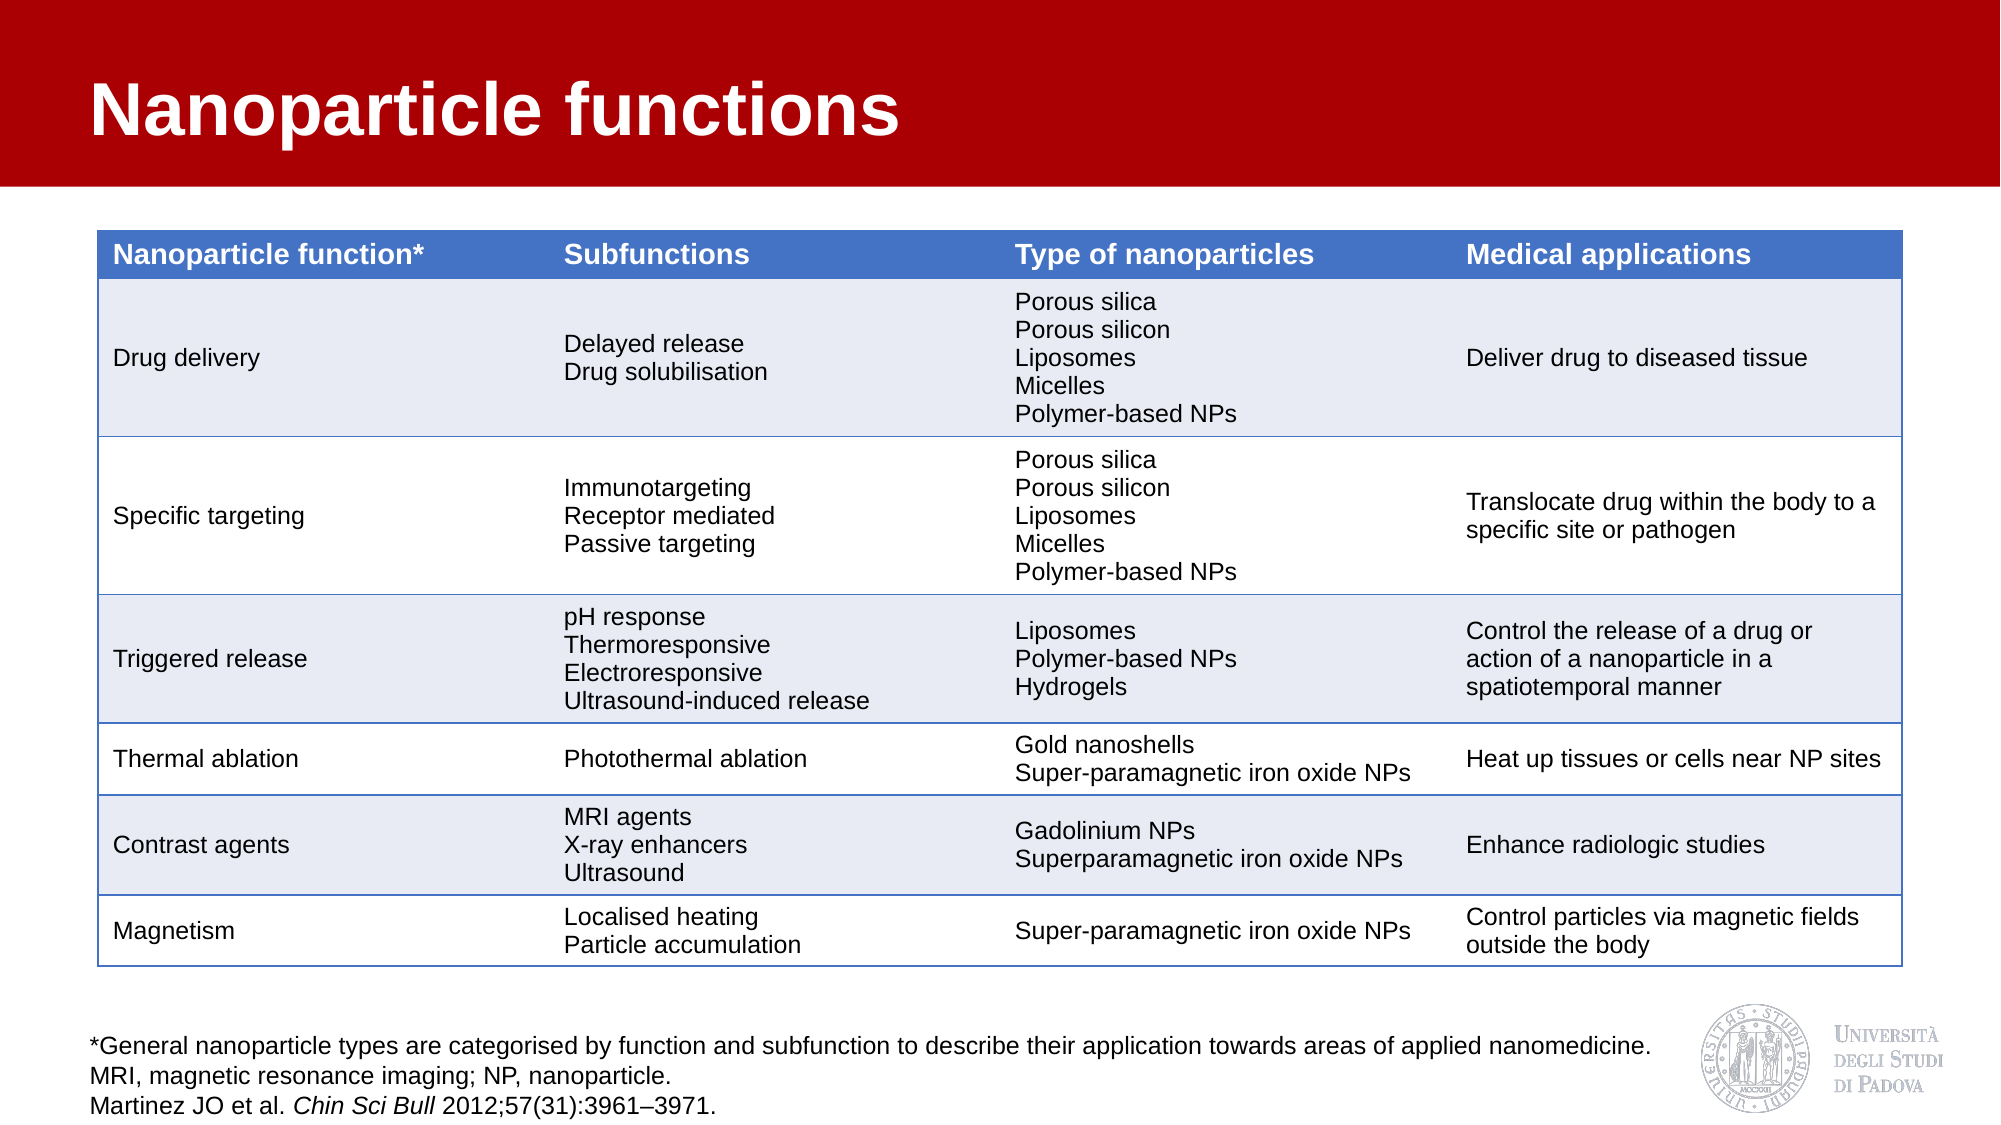

# Nanoparticle functions
Nanoparticle functions
| Nanoparticle function\* | Subfunctions | Type of nanoparticles | Medical applications |
| --- | --- | --- | --- |
| Drug delivery | Delayed release Drug solubilisation | Porous silica Porous silicon Liposomes Micelles Polymer-based NPs | Deliver drug to diseased tissue |
| Specific targeting | Immunotargeting Receptor mediated Passive targeting | Porous silica Porous silicon Liposomes Micelles Polymer-based NPs | Translocate drug within the body to a specific site or pathogen |
| Triggered release | pH response Thermoresponsive Electroresponsive Ultrasound-induced release | Liposomes Polymer-based NPs Hydrogels | Control the release of a drug or action of a nanoparticle in a spatiotemporal manner |
| Thermal ablation | Photothermal ablation | Gold nanoshells Super-paramagnetic iron oxide NPs | Heat up tissues or cells near NP sites |
| Contrast agents | MRI agents X-ray enhancers Ultrasound | Gadolinium NPs Superparamagnetic iron oxide NPs | Enhance radiologic studies |
| Magnetism | Localised heating Particle accumulation | Super-paramagnetic iron oxide NPs | Control particles via magnetic fields outside the body |
*General nanoparticle types are categorised by function and subfunction to describe their application towards areas of applied nanomedicine.
MRI, magnetic resonance imaging; NP, nanoparticle.
Martinez JO et al. Chin Sci Bull 2012;57(31):3961–3971.